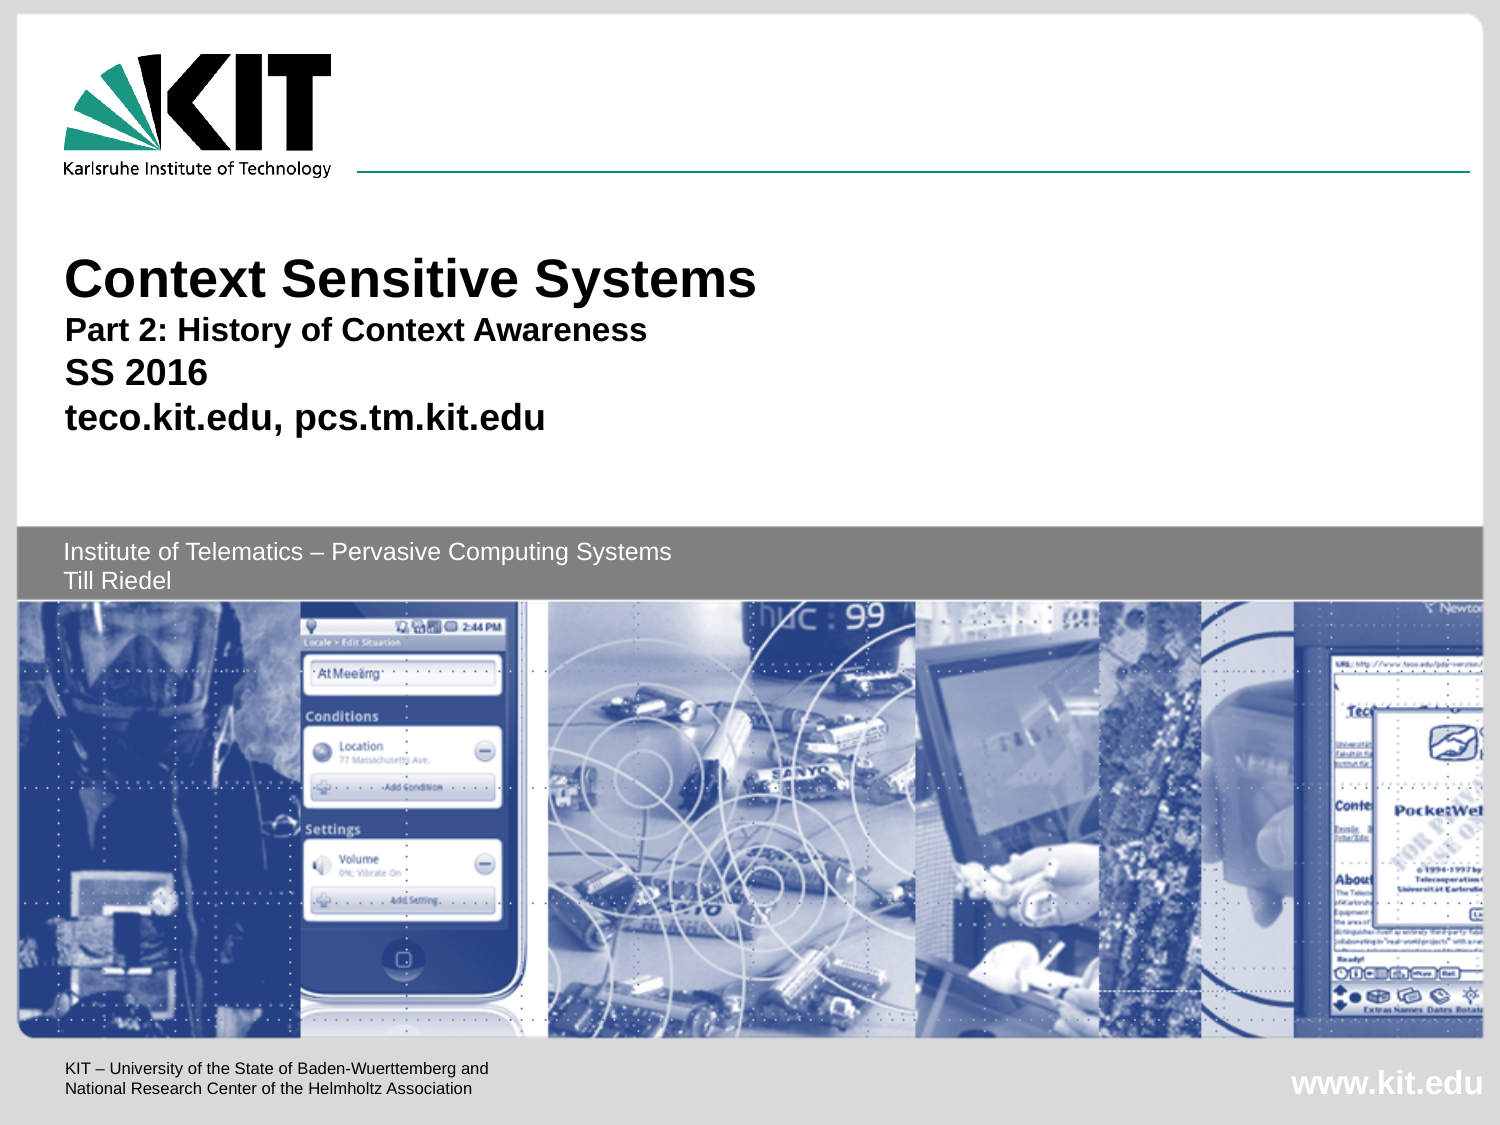

Context Sensitive Systems
Part 2: History of Context Awareness
SS 2016
teco.kit.edu, pcs.tm.kit.edu